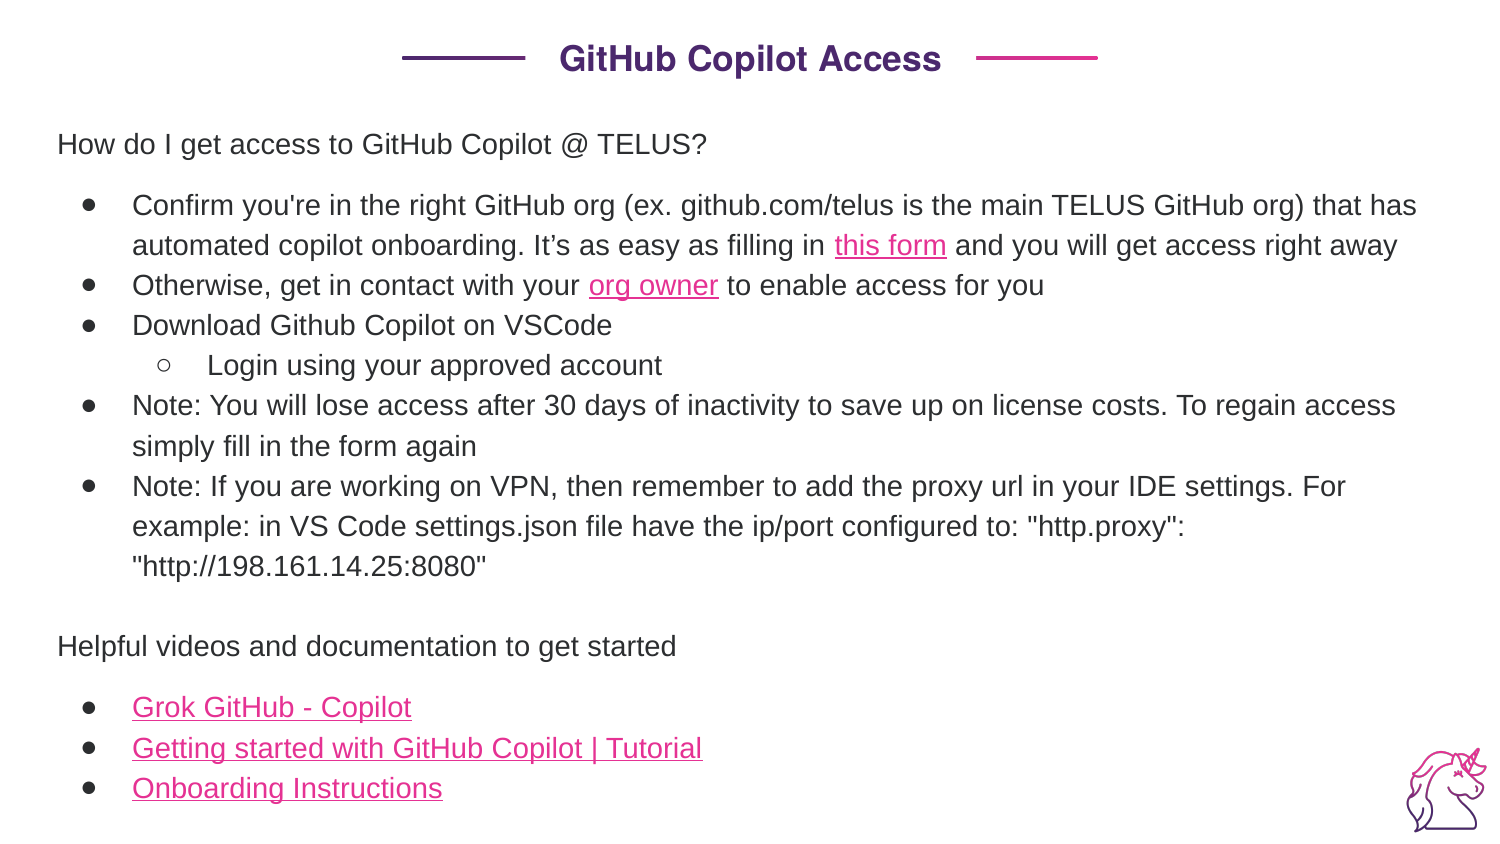

heading
# GitHub Copilot Access
How do I get access to GitHub Copilot @ TELUS?
Confirm you're in the right GitHub org (ex. github.com/telus is the main TELUS GitHub org) that has automated copilot onboarding. It’s as easy as filling in this form and you will get access right away
Otherwise, get in contact with your org owner to enable access for you
Download Github Copilot on VSCode
Login using your approved account
Note: You will lose access after 30 days of inactivity to save up on license costs. To regain access simply fill in the form again
Note: If you are working on VPN, then remember to add the proxy url in your IDE settings. For example: in VS Code settings.json file have the ip/port configured to: "http.proxy": "http://198.161.14.25:8080"

Helpful videos and documentation to get started
Grok GitHub - Copilot
Getting started with GitHub Copilot | Tutorial
Onboarding Instructions